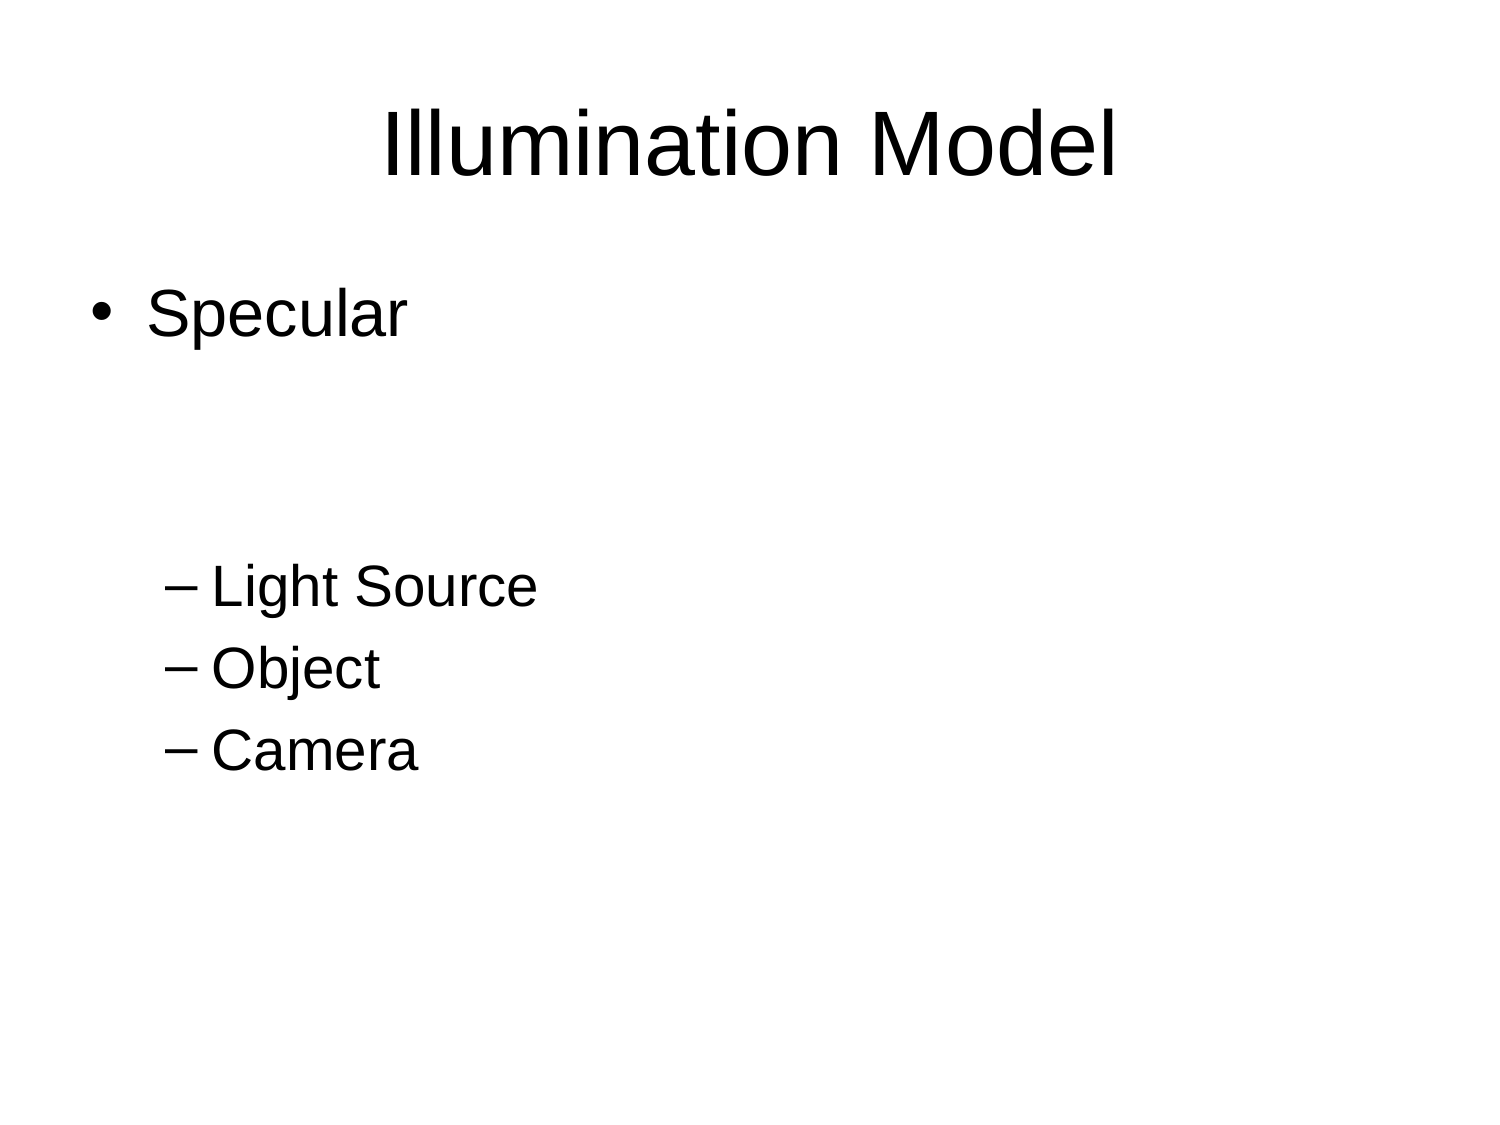

# Illumination Model
Specular

Light Source
Object
Camera